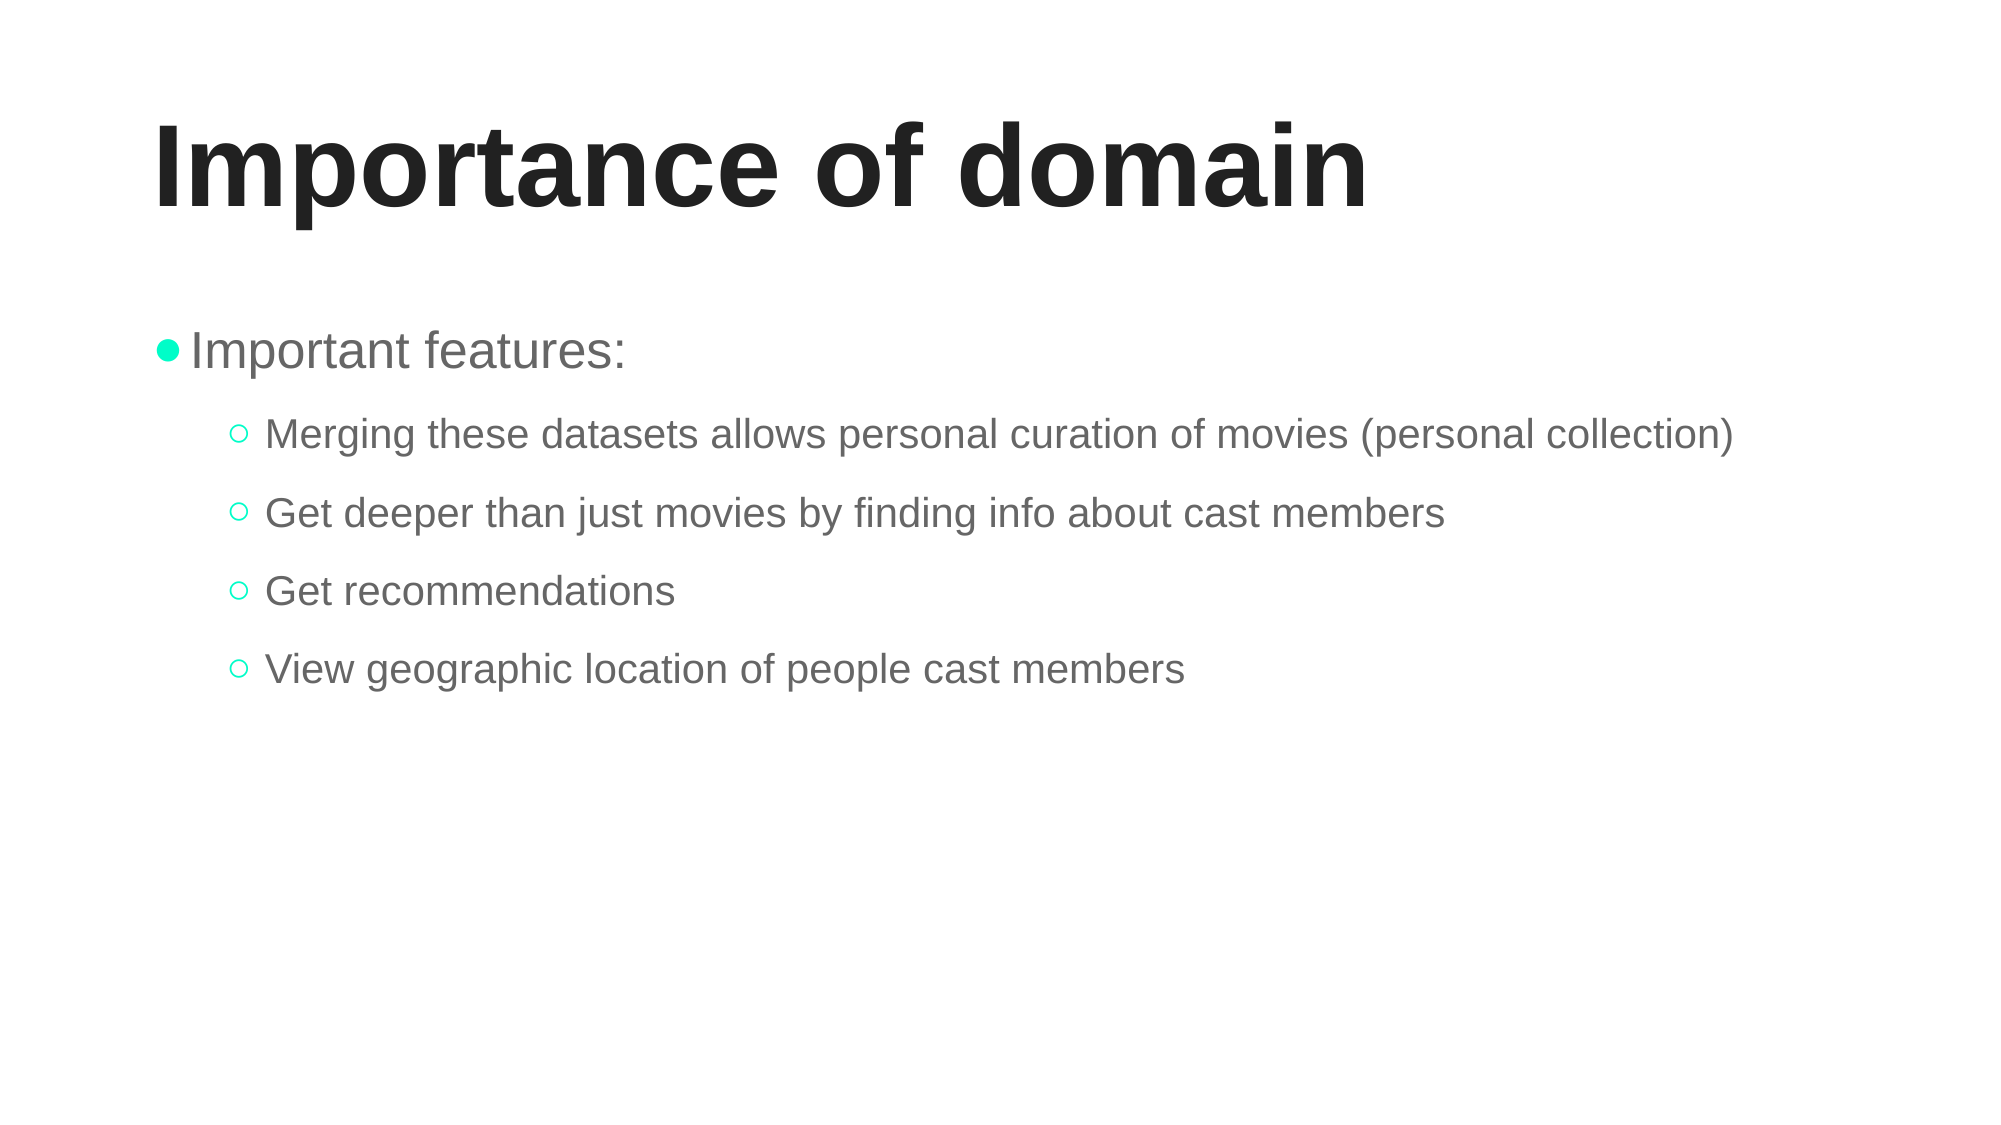

# Importance of domain
Important features:
Merging these datasets allows personal curation of movies (personal collection)
Get deeper than just movies by finding info about cast members
Get recommendations
View geographic location of people cast members